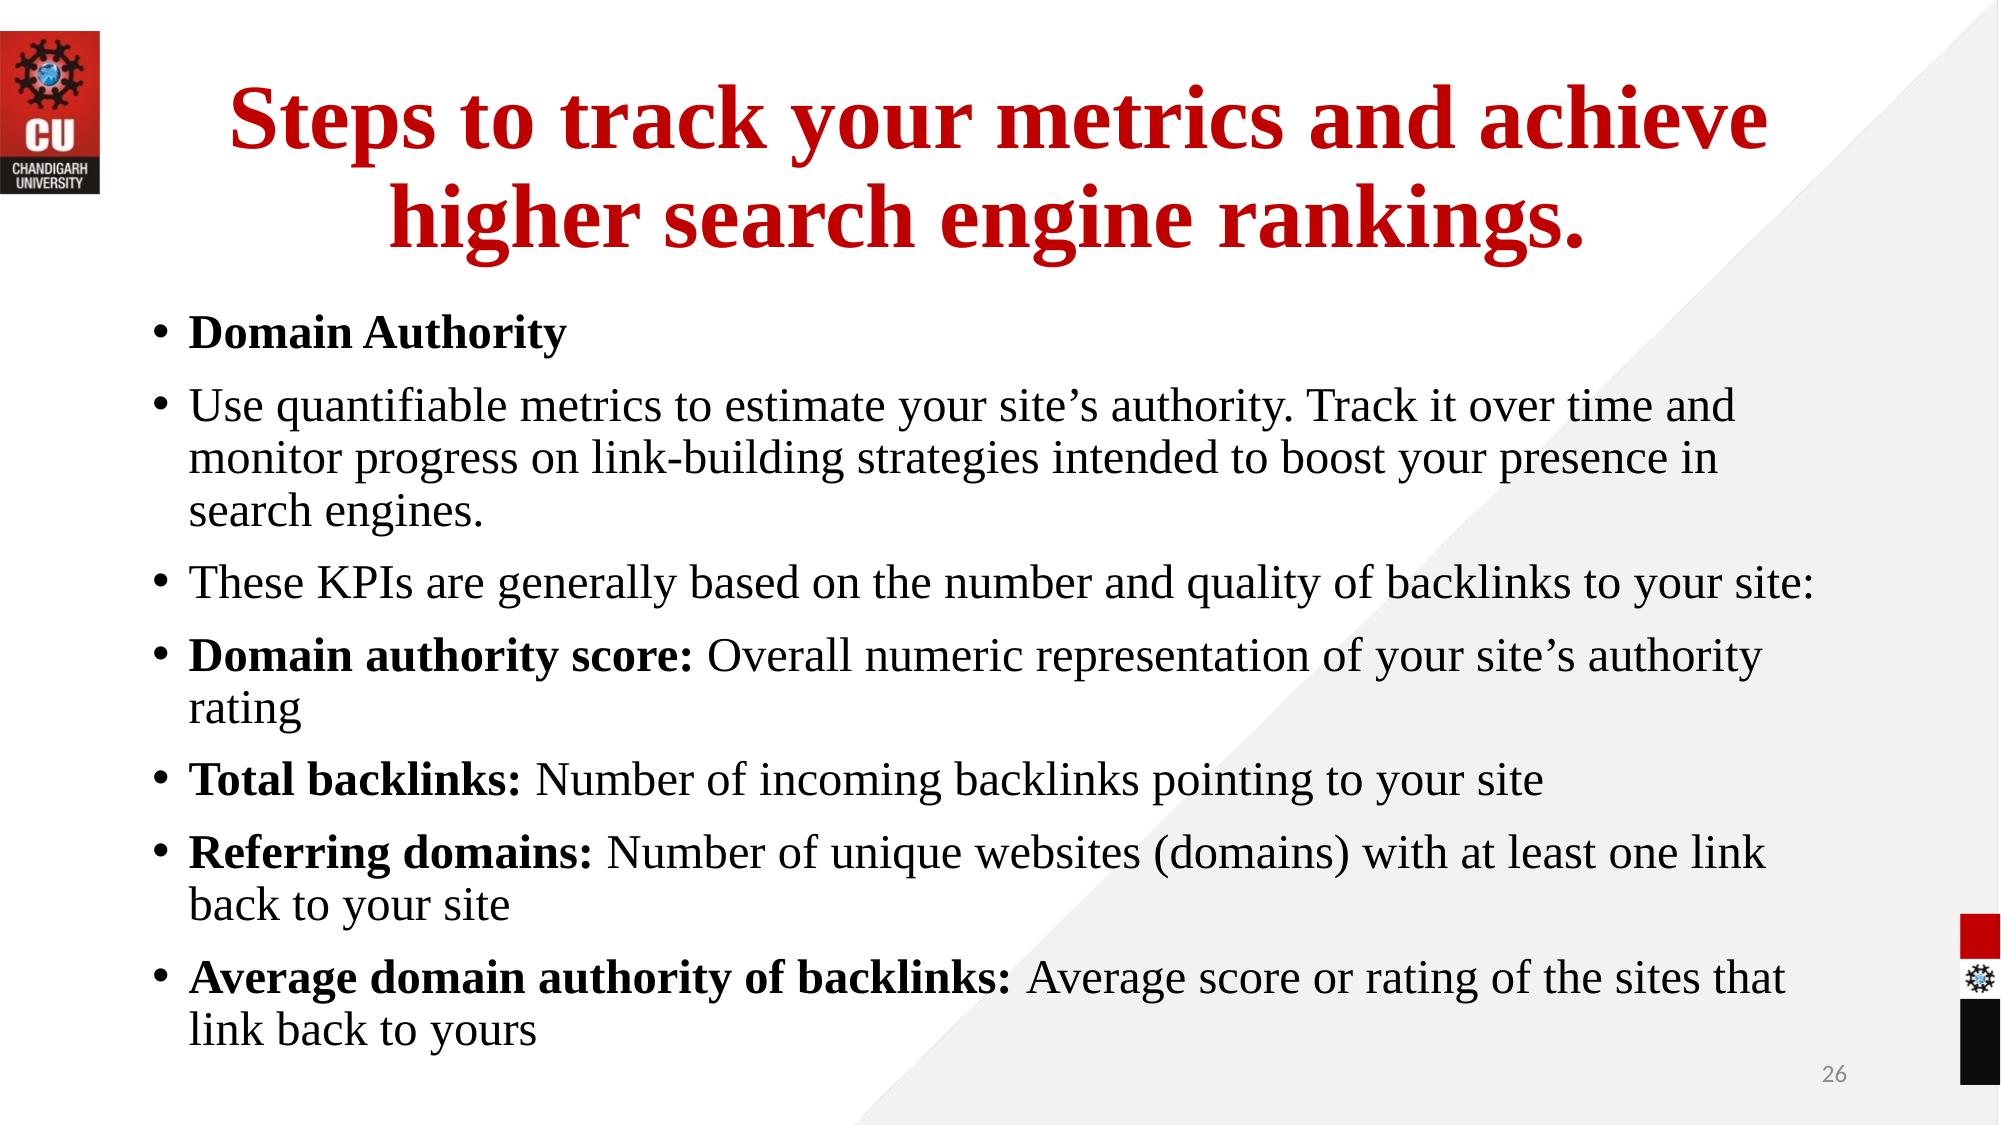

# Steps to track your metrics and achieve higher search engine rankings.
Domain Authority
Use quantifiable metrics to estimate your site’s authority. Track it over time and monitor progress on link-building strategies intended to boost your presence in search engines.
These KPIs are generally based on the number and quality of backlinks to your site:
Domain authority score: Overall numeric representation of your site’s authority rating
Total backlinks: Number of incoming backlinks pointing to your site
Referring domains: Number of unique websites (domains) with at least one link back to your site
Average domain authority of backlinks: Average score or rating of the sites that link back to yours

26